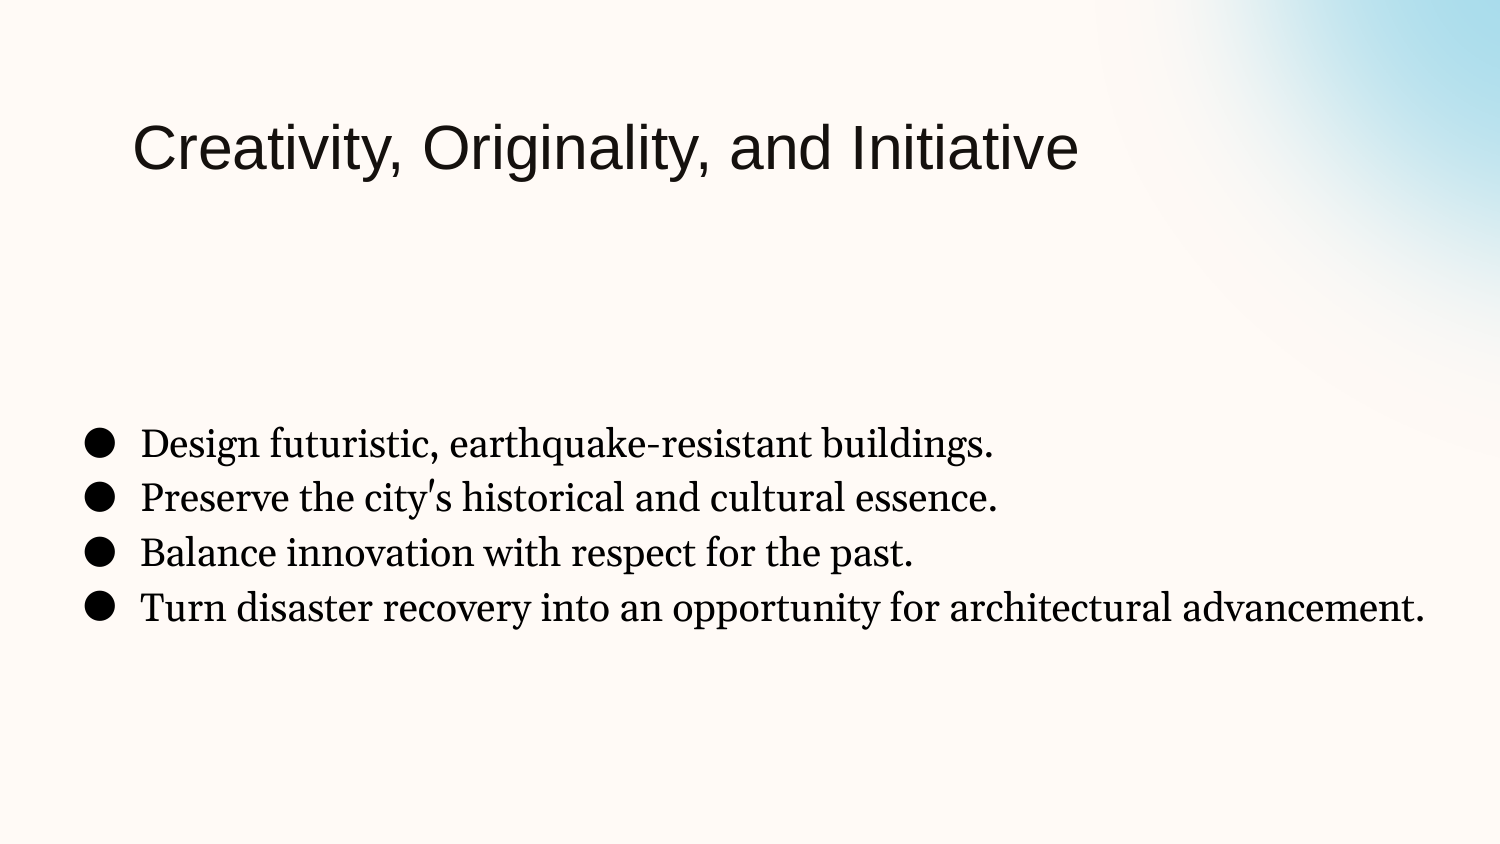

# Creativity, Originality, and Initiative
Design futuristic, earthquake-resistant buildings.
Preserve the city's historical and cultural essence.
Balance innovation with respect for the past.
Turn disaster recovery into an opportunity for architectural advancement.